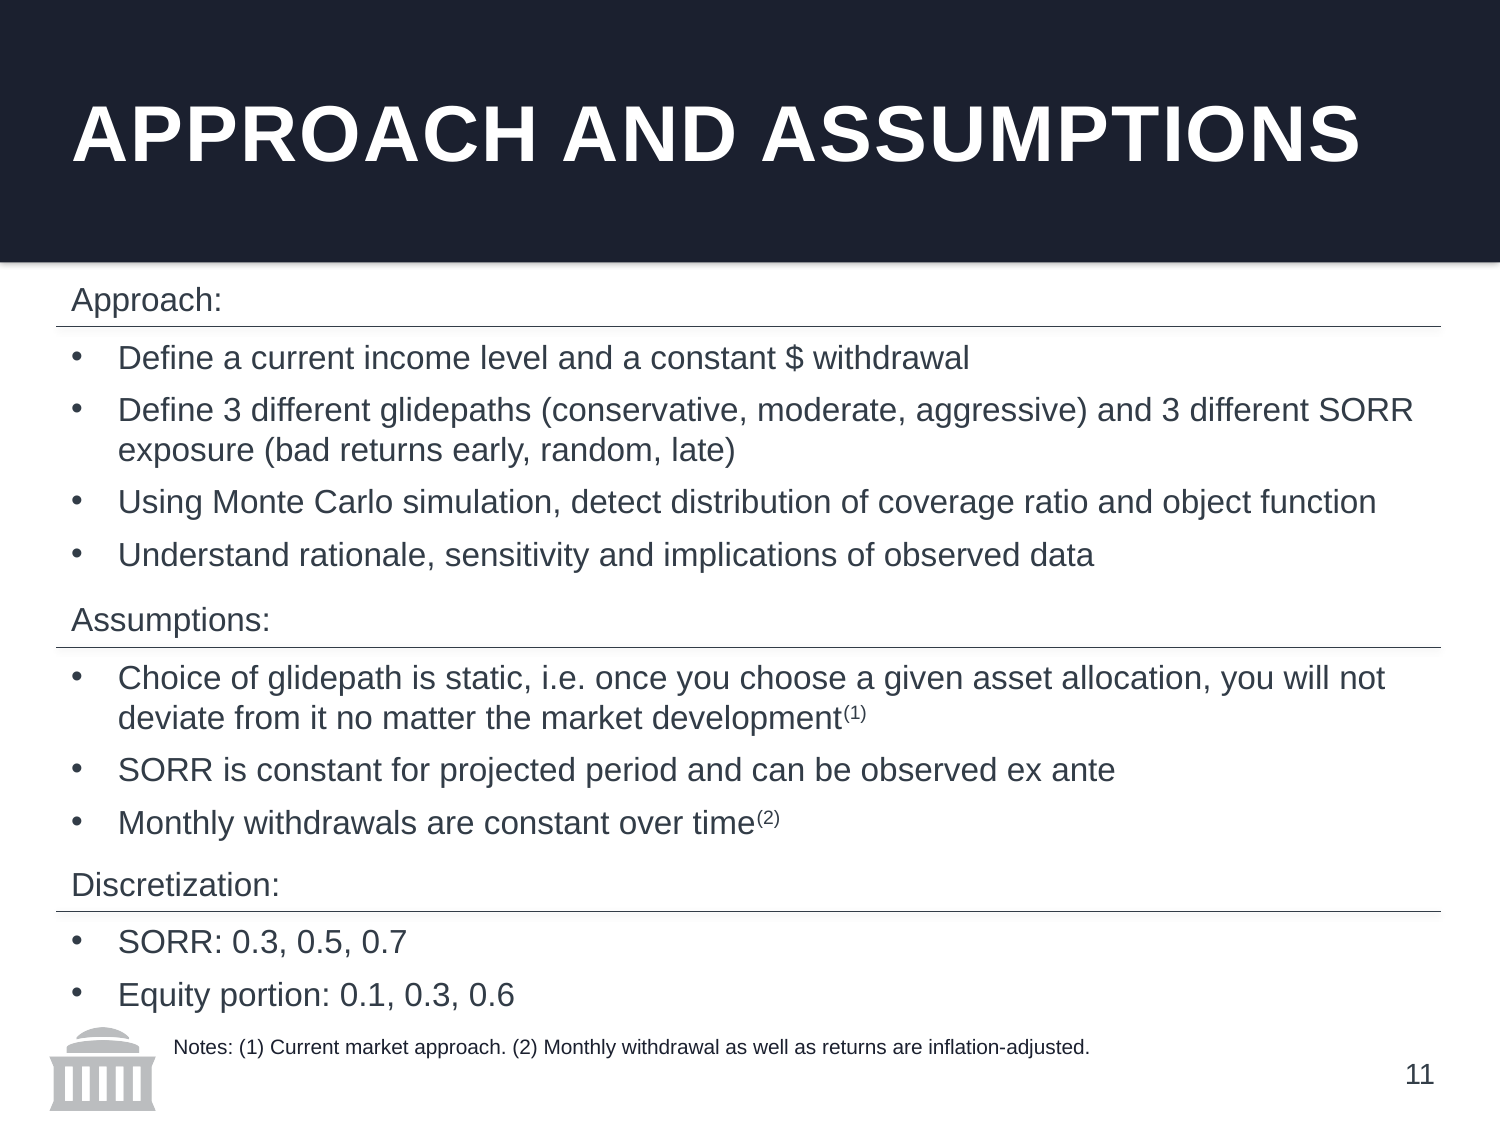

#
Approach and Assumptions
Approach:
Define a current income level and a constant $ withdrawal
Define 3 different glidepaths (conservative, moderate, aggressive) and 3 different SORR exposure (bad returns early, random, late)
Using Monte Carlo simulation, detect distribution of coverage ratio and object function
Understand rationale, sensitivity and implications of observed data
Assumptions:
Choice of glidepath is static, i.e. once you choose a given asset allocation, you will not deviate from it no matter the market development(1)
SORR is constant for projected period and can be observed ex ante
Monthly withdrawals are constant over time(2)
Discretization:
SORR: 0.3, 0.5, 0.7
Equity portion: 0.1, 0.3, 0.6
Notes: (1) Current market approach. (2) Monthly withdrawal as well as returns are inflation-adjusted.
11